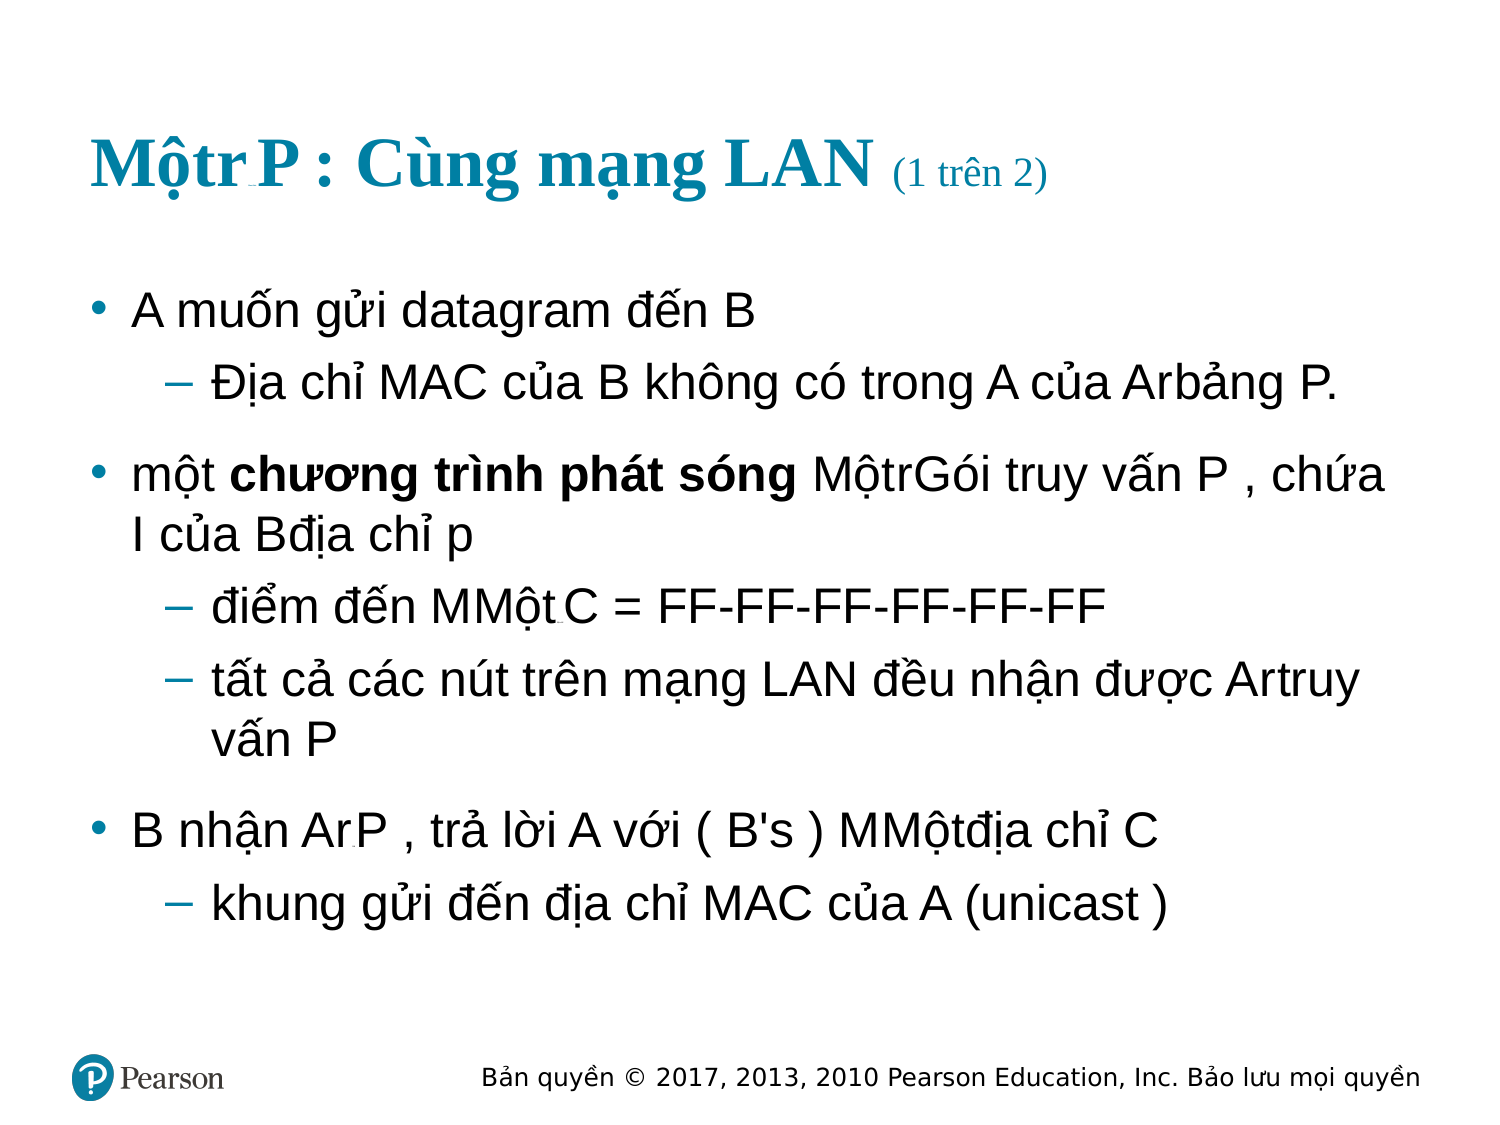

# Một r Giao thức P : Cùng mạng LAN (1 trên 2)
A muốn gửi datagram đến B
Địa chỉ MAC của B không có trong A của A r bảng P.
một chương trình phát sóng Một r Gói truy vấn P , chứa I của B địa chỉ p
điểm đến M Một Địa chỉ C = FF-FF-FF-FF-FF-FF
tất cả các nút trên mạng LAN đều nhận được A r truy vấn P
B nhận A r Gói P , trả lời A với ( B's ) M Một địa chỉ C
khung gửi đến địa chỉ MAC của A (unicast )